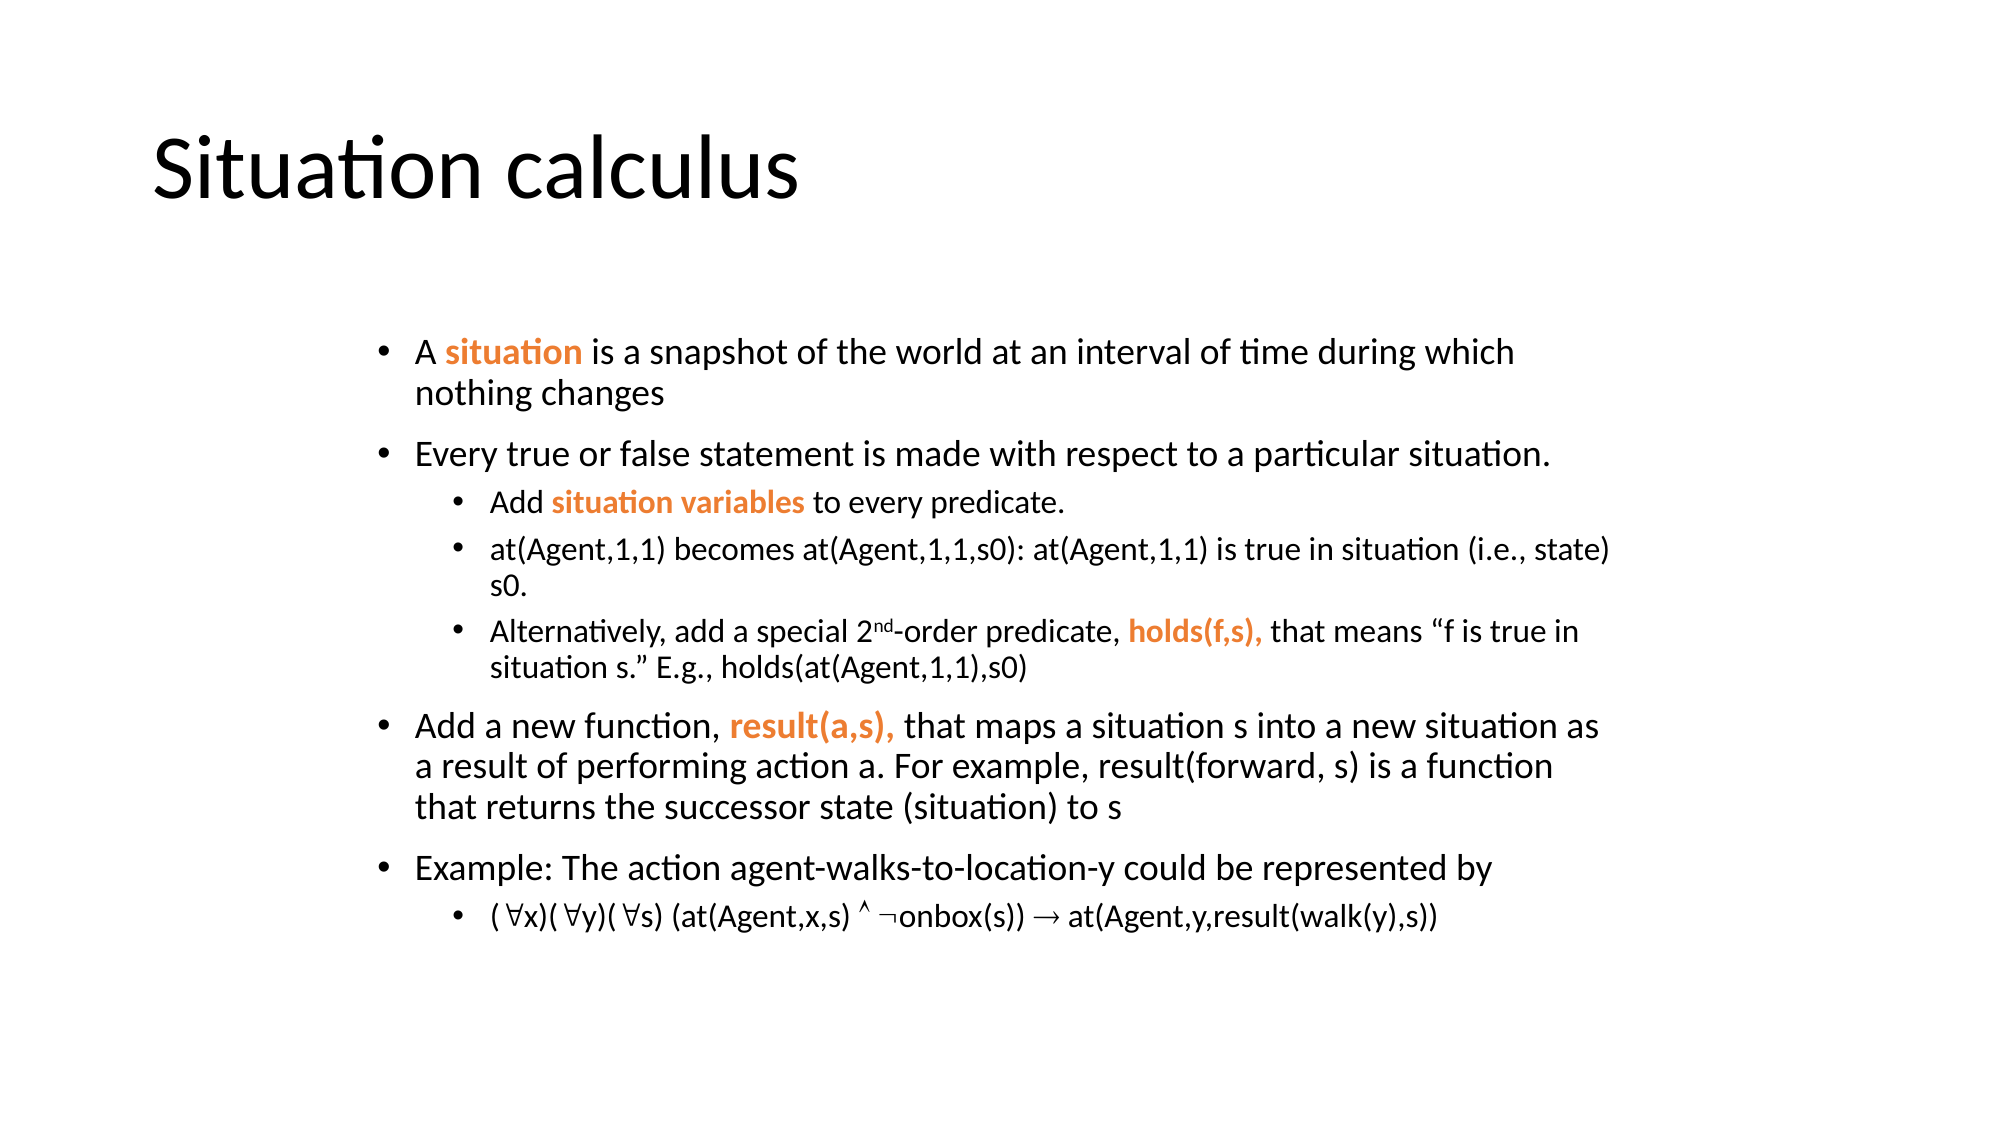

# Situation calculus
A situation is a snapshot of the world at an interval of time during which nothing changes
Every true or false statement is made with respect to a particular situation.
Add situation variables to every predicate.
at(Agent,1,1) becomes at(Agent,1,1,s0): at(Agent,1,1) is true in situation (i.e., state) s0.
Alternatively, add a special 2nd-order predicate, holds(f,s), that means “f is true in situation s.” E.g., holds(at(Agent,1,1),s0)
Add a new function, result(a,s), that maps a situation s into a new situation as a result of performing action a. For example, result(forward, s) is a function that returns the successor state (situation) to s
Example: The action agent-walks-to-location-y could be represented by
(∀x)(∀y)(∀s) (at(Agent,x,s) ∧ ¬onbox(s)) → at(Agent,y,result(walk(y),s))